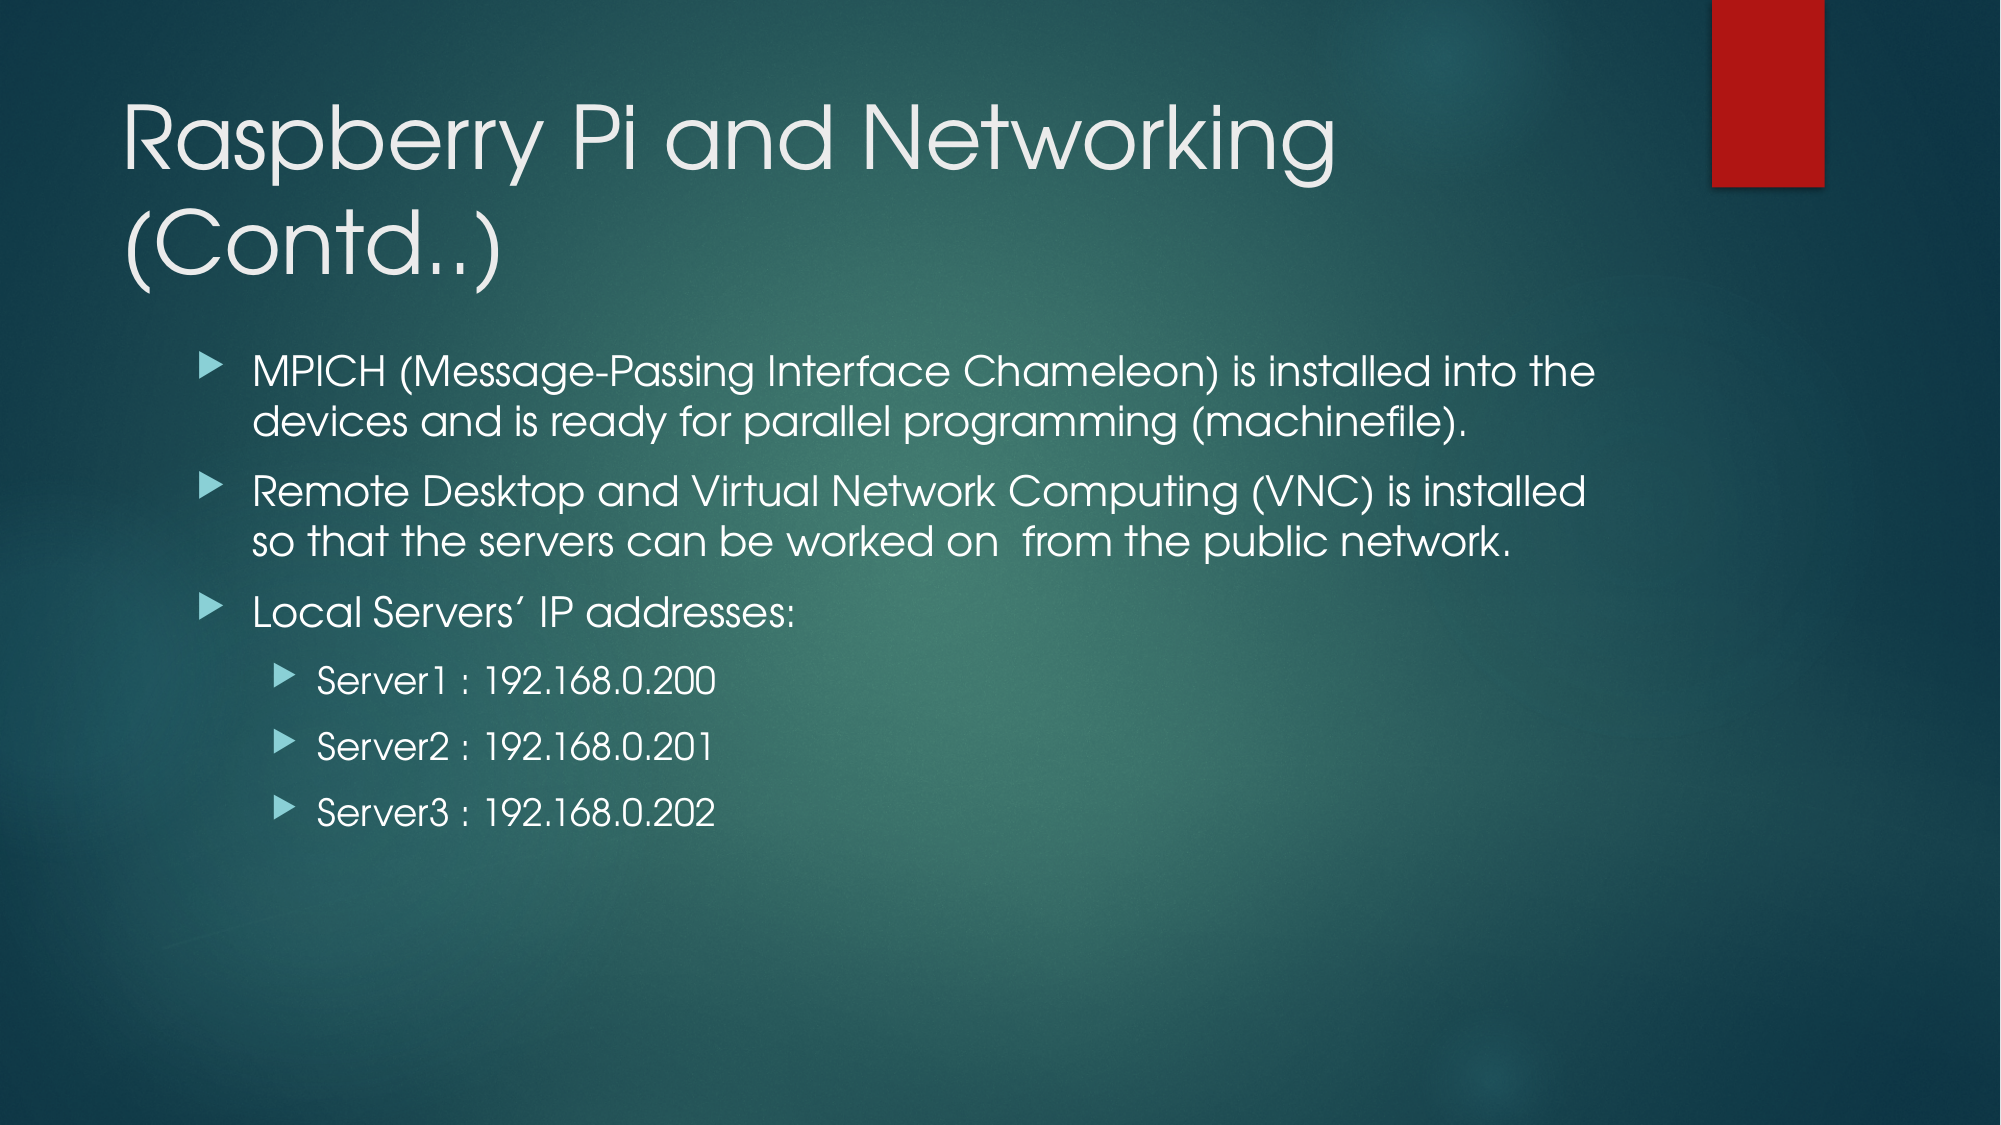

# Raspberry Pi and Networking (Contd..)
MPICH (Message-Passing Interface Chameleon) is installed into the devices and is ready for parallel programming (machinefile).
Remote Desktop and Virtual Network Computing (VNC) is installed so that the servers can be worked on  from the public network.
Local Servers’ IP addresses:
Server1 : 192.168.0.200
Server2 : 192.168.0.201
Server3 : 192.168.0.202